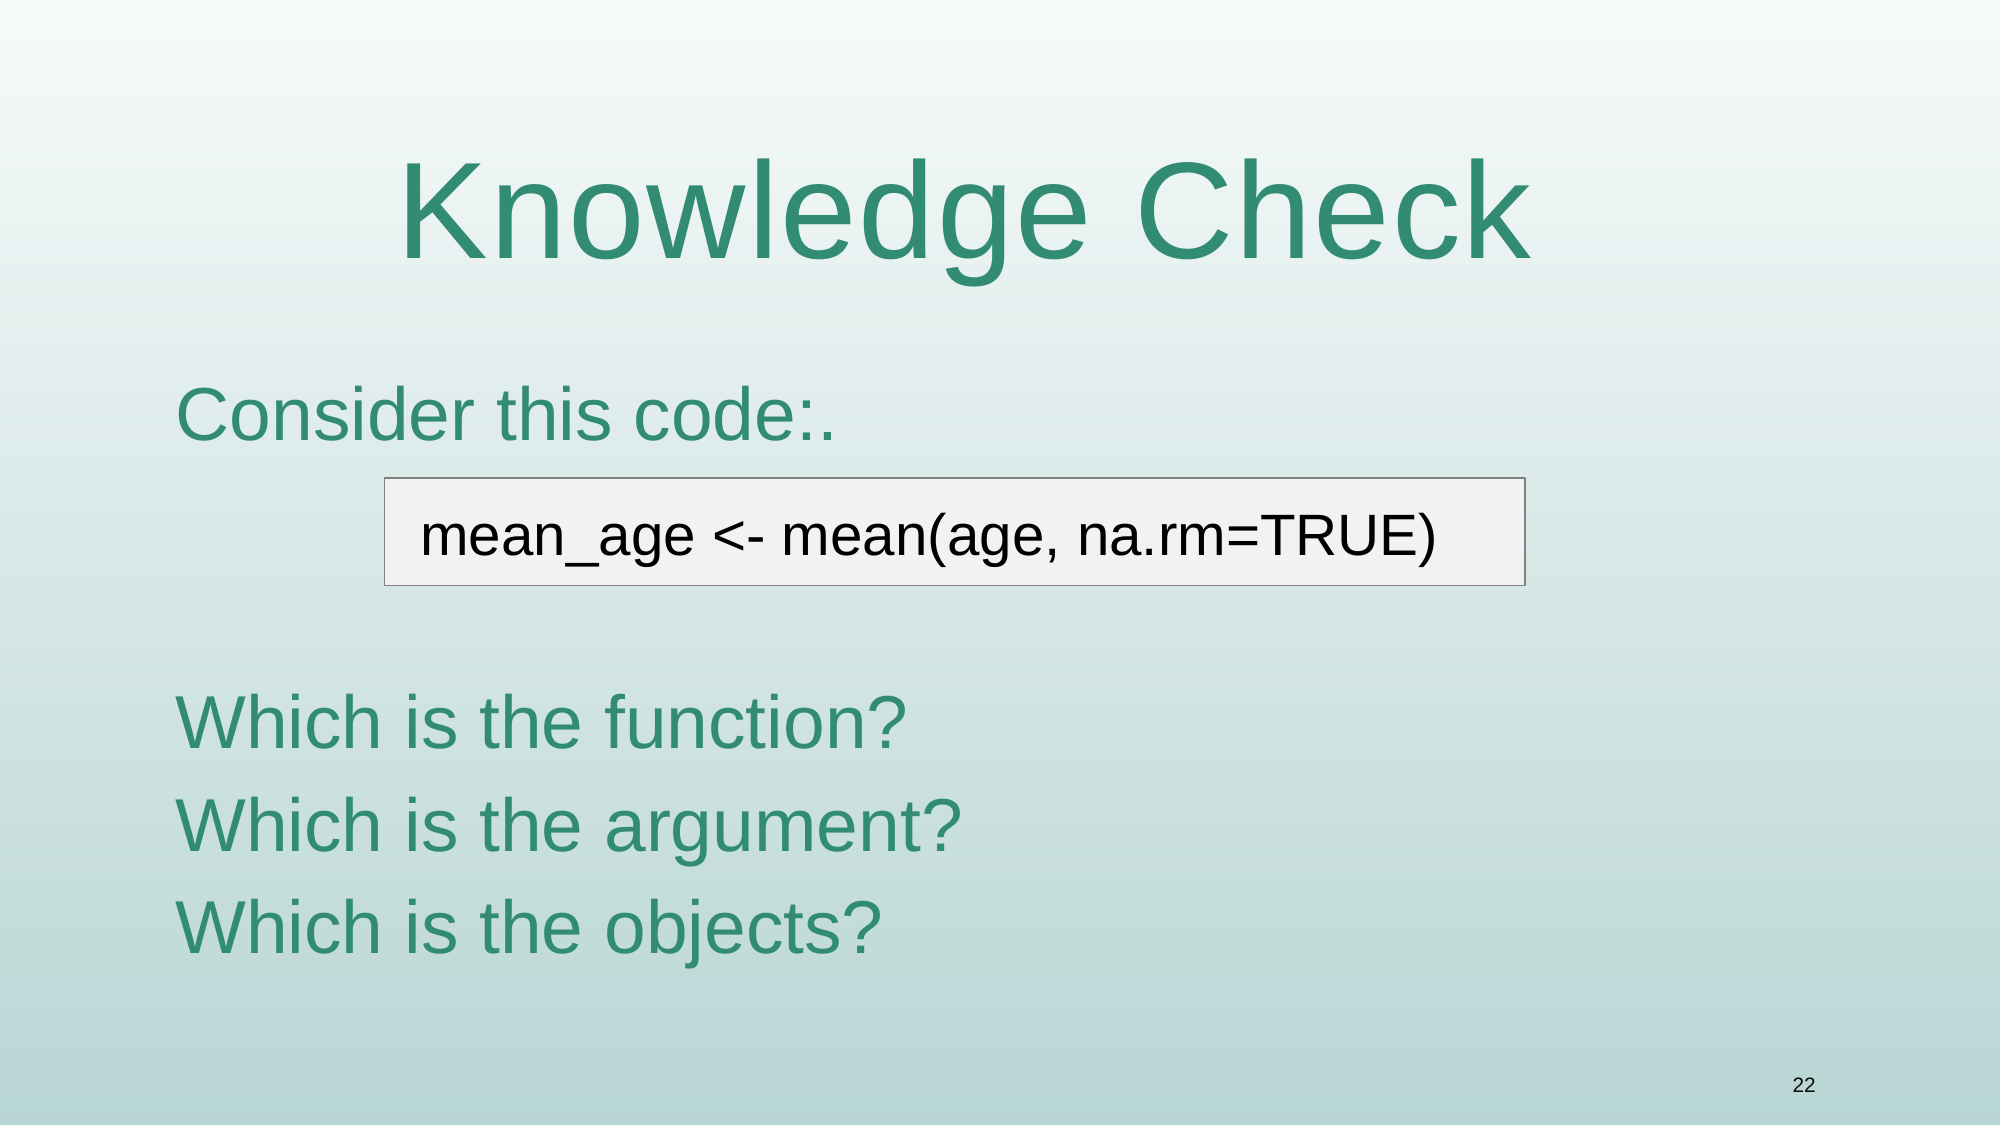

# Knowledge Check
Consider this code:.

Which is the function?
Which is the argument?
Which is the objects?

mean_age <- mean(age, na.rm=TRUE)
22